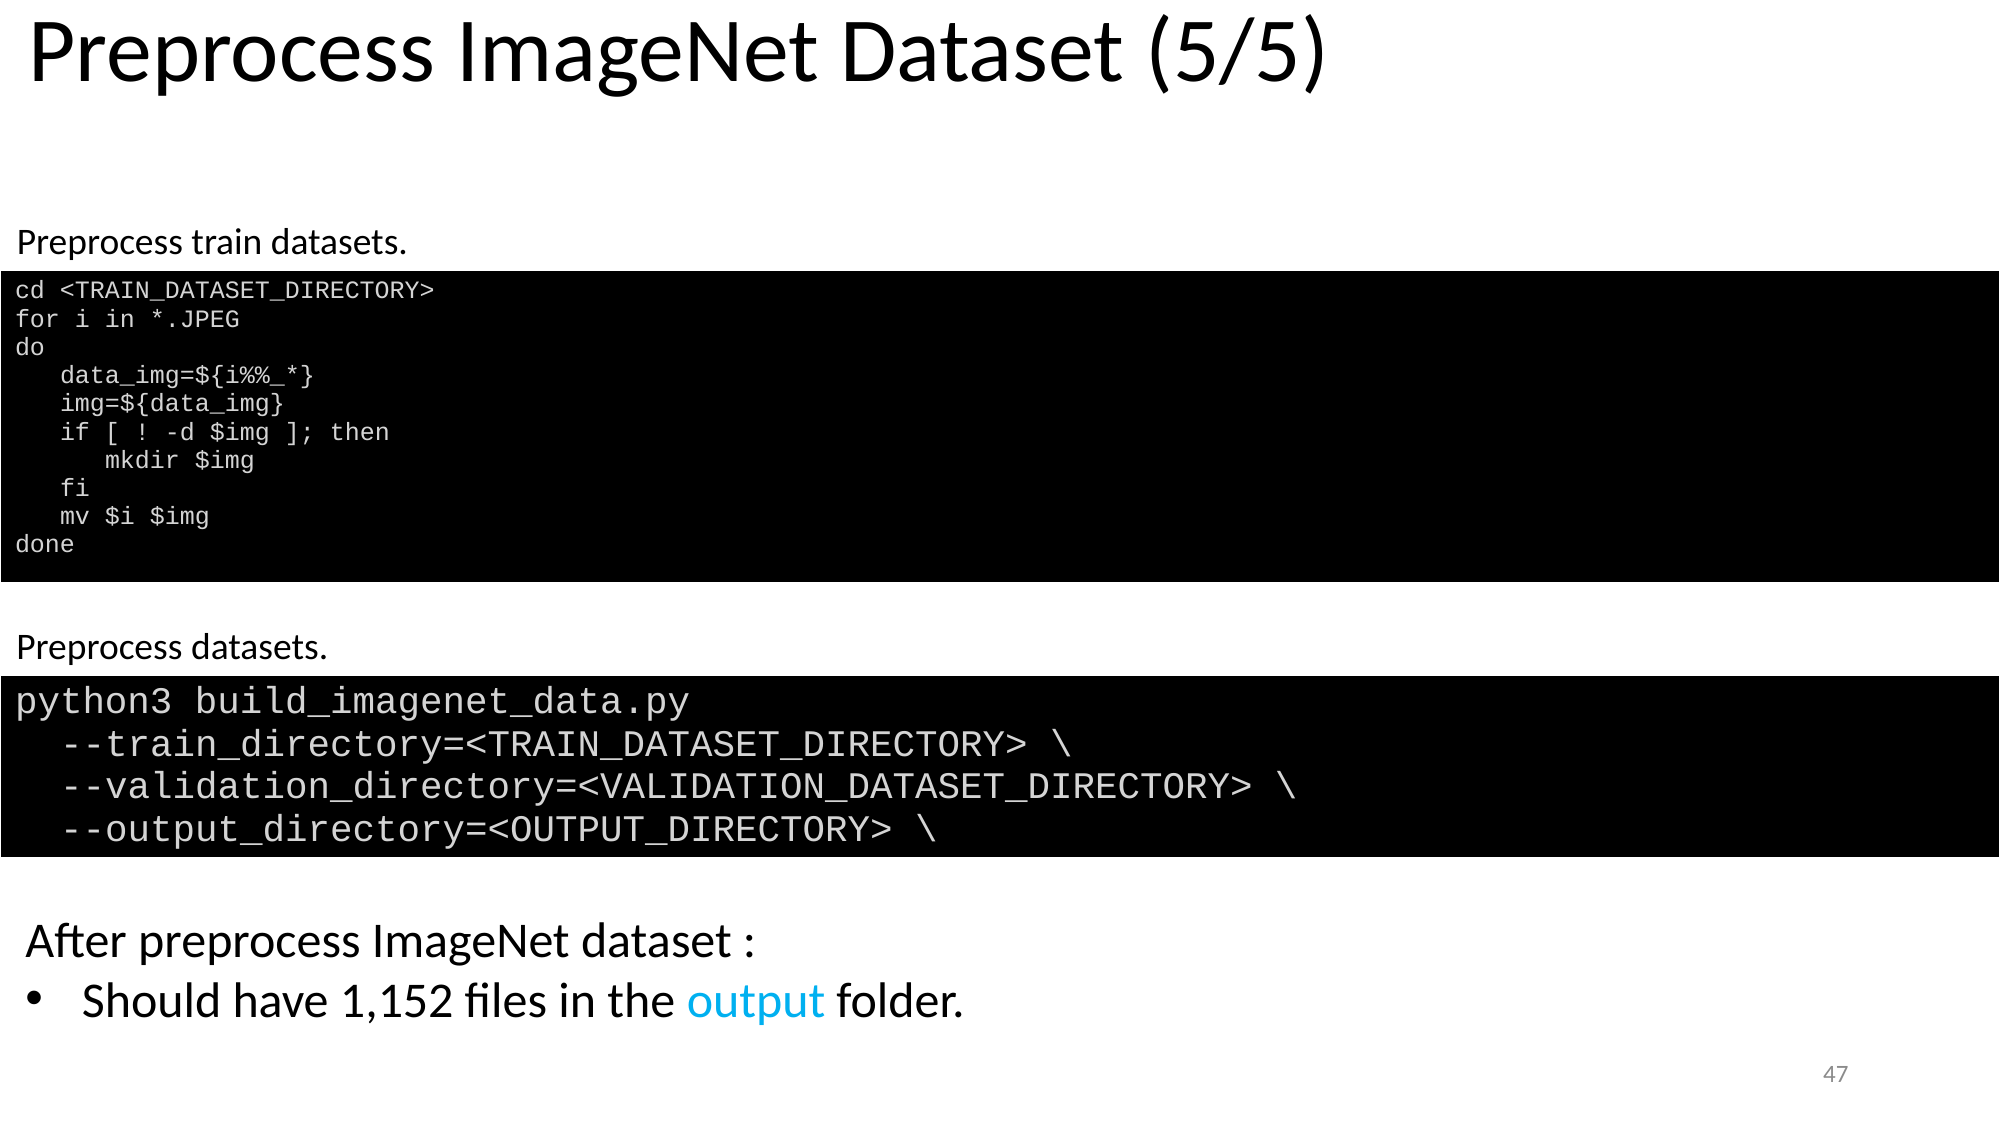

Preprocess ImageNet Dataset (5/5)
Preprocess train datasets.
| cd <TRAIN\_DATASET\_DIRECTORY> for i in \*.JPEG do data\_img=${i%%\_\*} img=${data\_img} if [ ! -d $img ]; then mkdir $img fi mv $i $img done |
| --- |
Preprocess datasets.
| python3 build\_imagenet\_data.py --train\_directory=<TRAIN\_DATASET\_DIRECTORY> \ --validation\_directory=<VALIDATION\_DATASET\_DIRECTORY> \ --output\_directory=<OUTPUT\_DIRECTORY> \ |
| --- |
After preprocess ImageNet dataset :
Should have 1,152 files in the output folder.
47